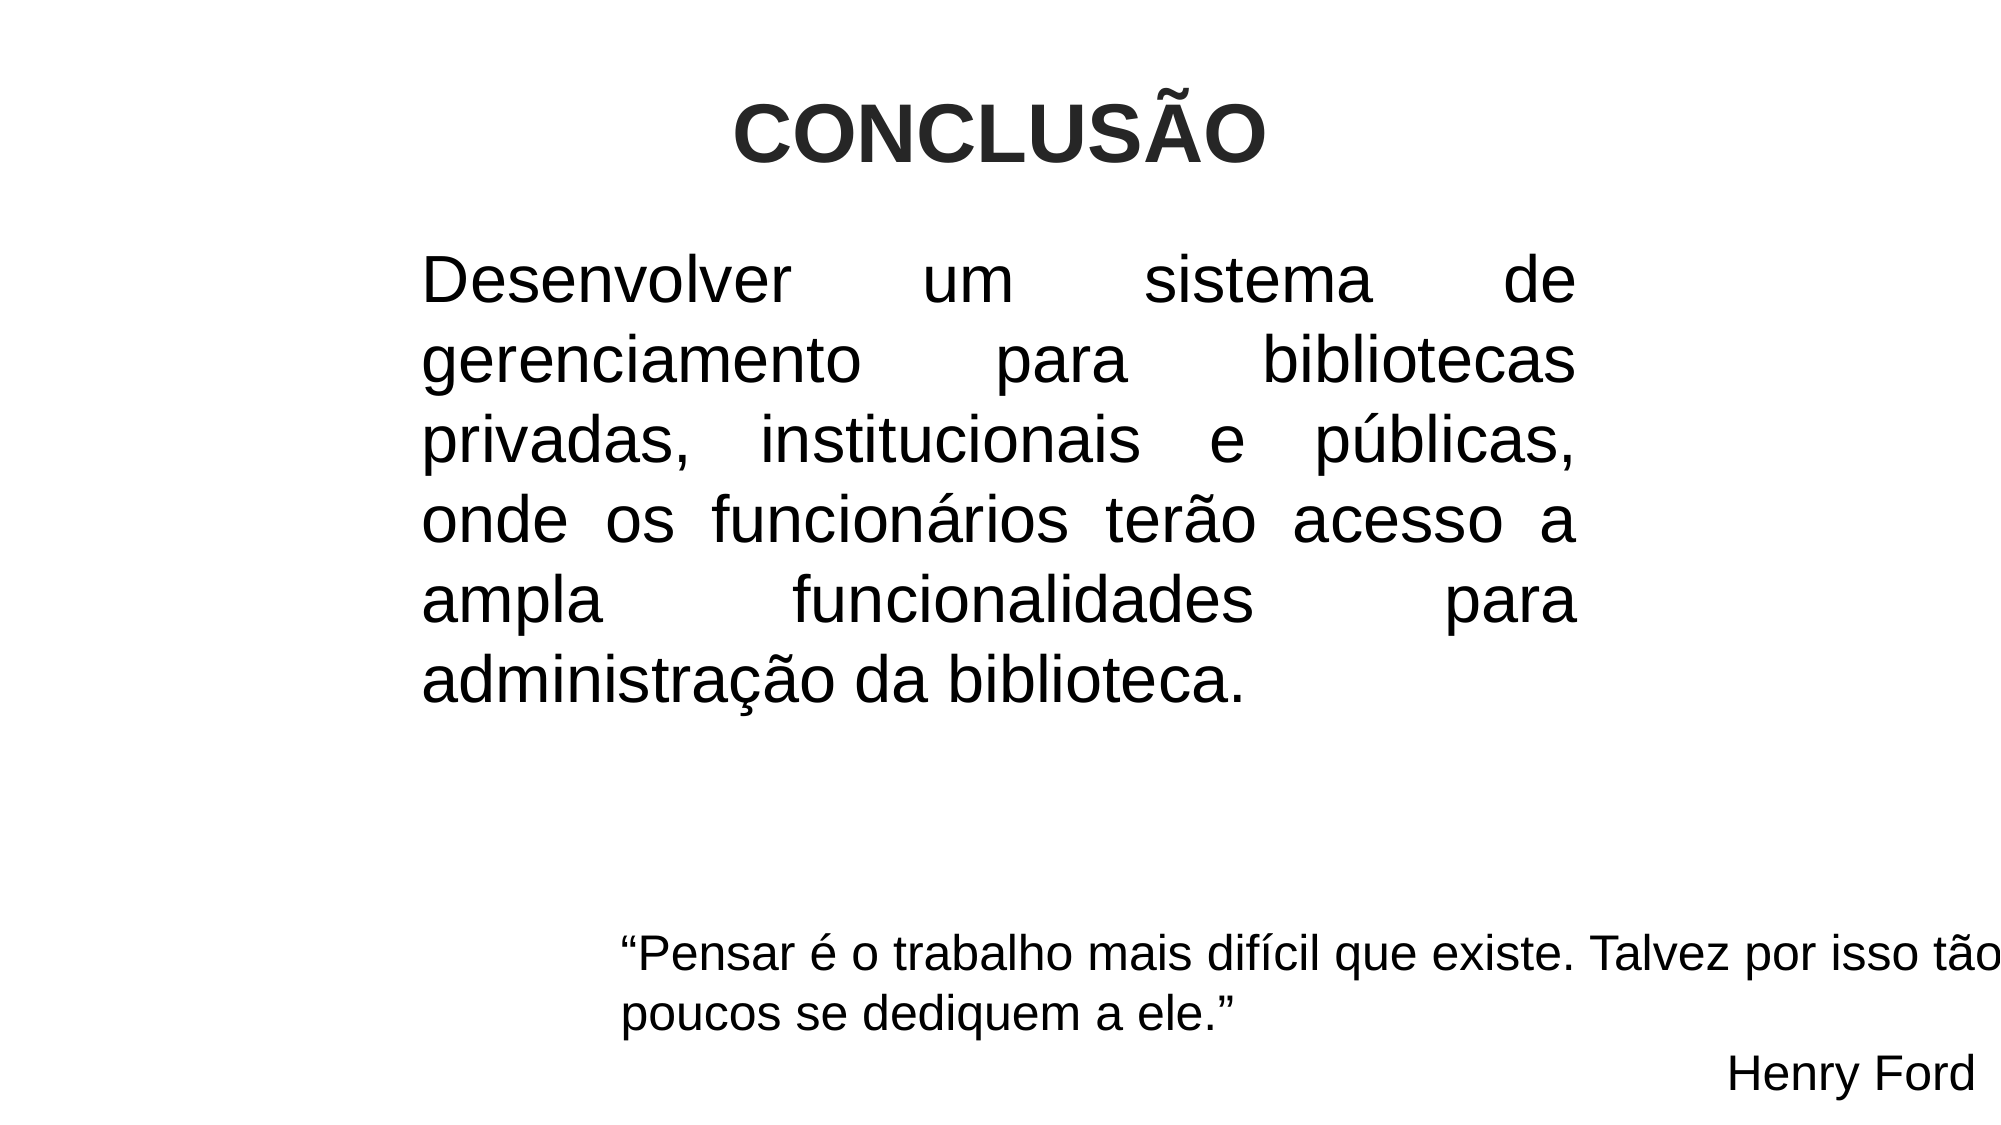

CONCLUSÃO
Desenvolver um sistema de gerenciamento para bibliotecas privadas, institucionais e públicas, onde os funcionários terão acesso a ampla funcionalidades para administração da biblioteca.
“Pensar é o trabalho mais difícil que existe. Talvez por isso tão poucos se dediquem a ele.”
                                                                               Henry Ford